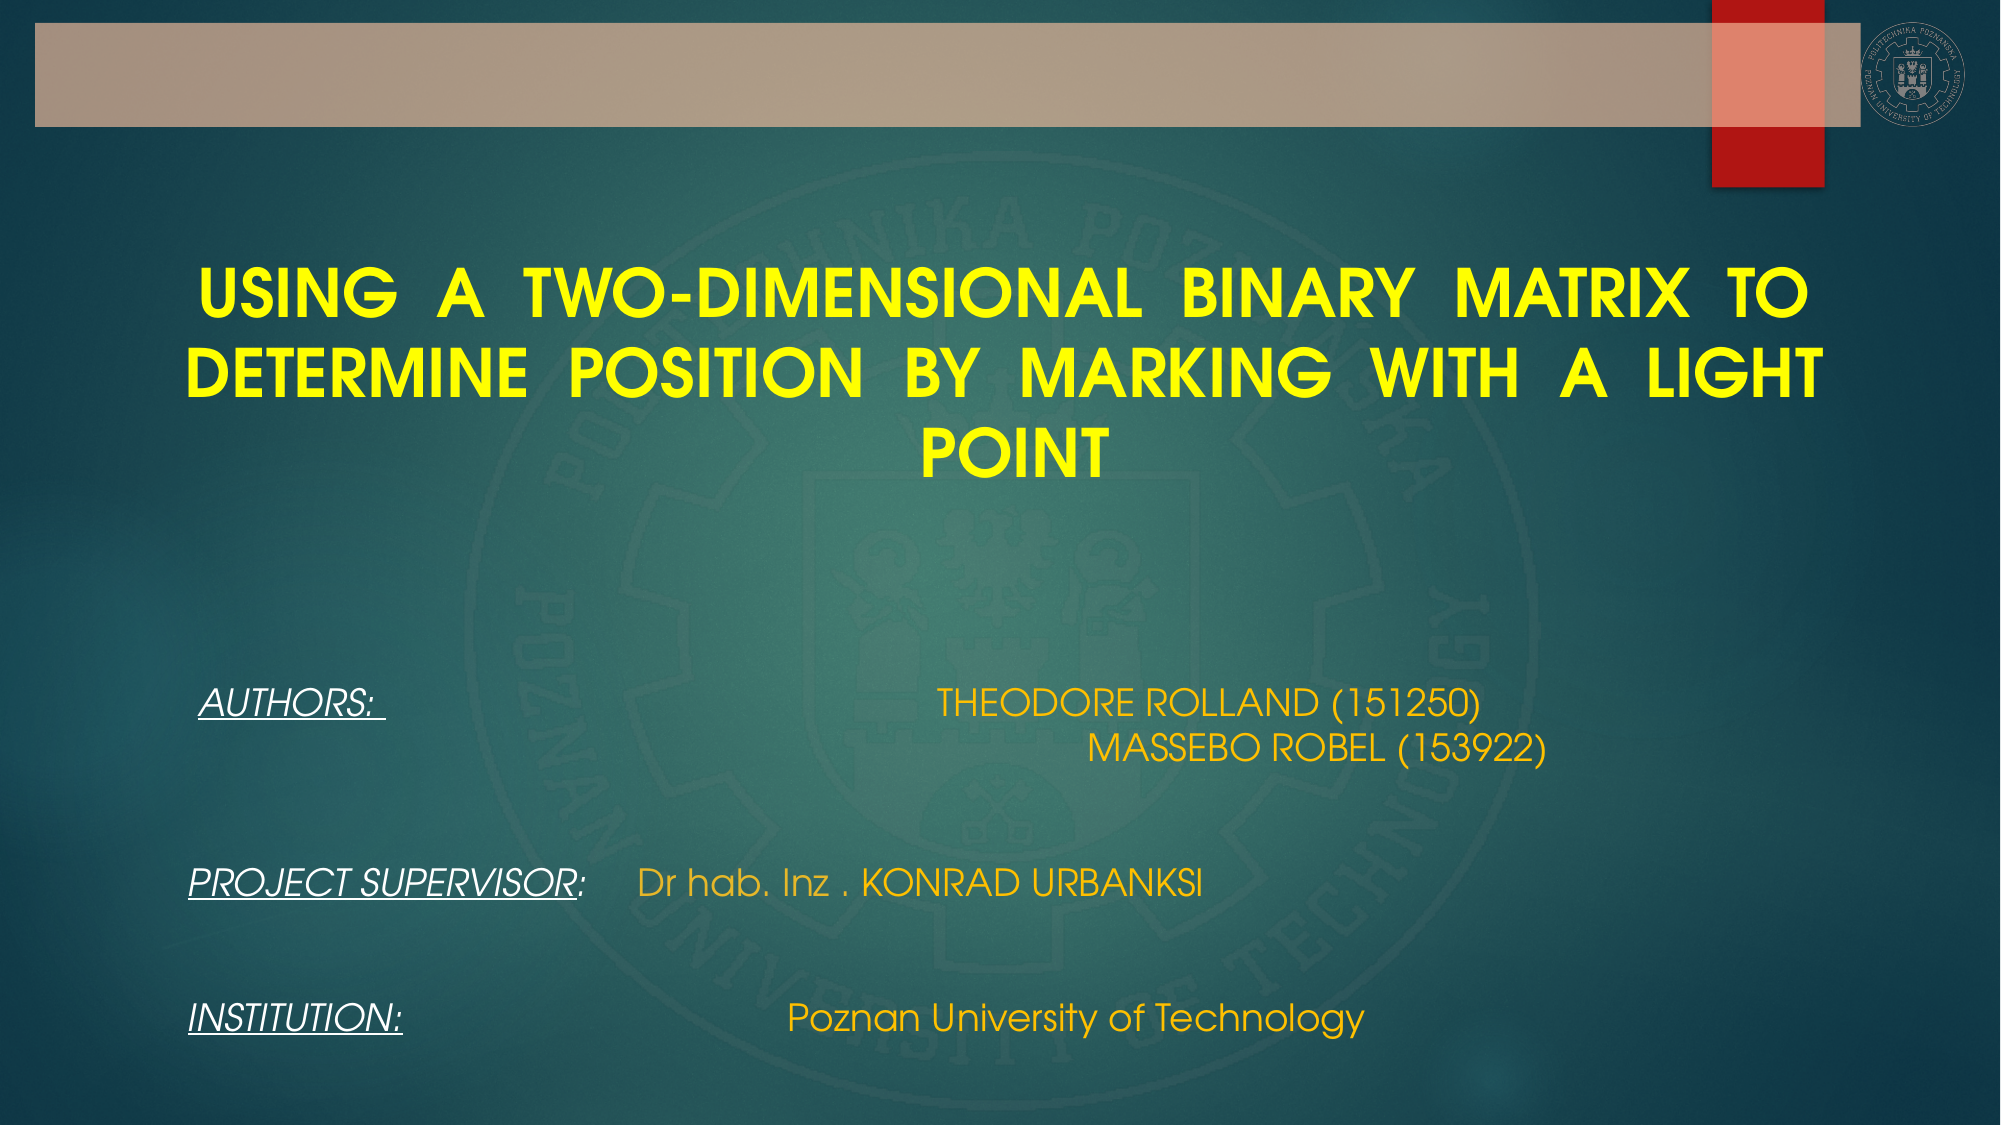

USING  A  TWO-DIMENSIONAL  BINARY  MATRIX  TO  DETERMINE  POSITION  BY  MARKING  WITH  A  LIGHT  POINT
 AUTHORS: 				THEODORE ROLLAND (151250)
						MASSEBO ROBEL (153922)

PROJECT SUPERVISOR: 	Dr hab. Inz . KONRAD URBANKSI

INSTITUTION:  			Poznan University of Technology